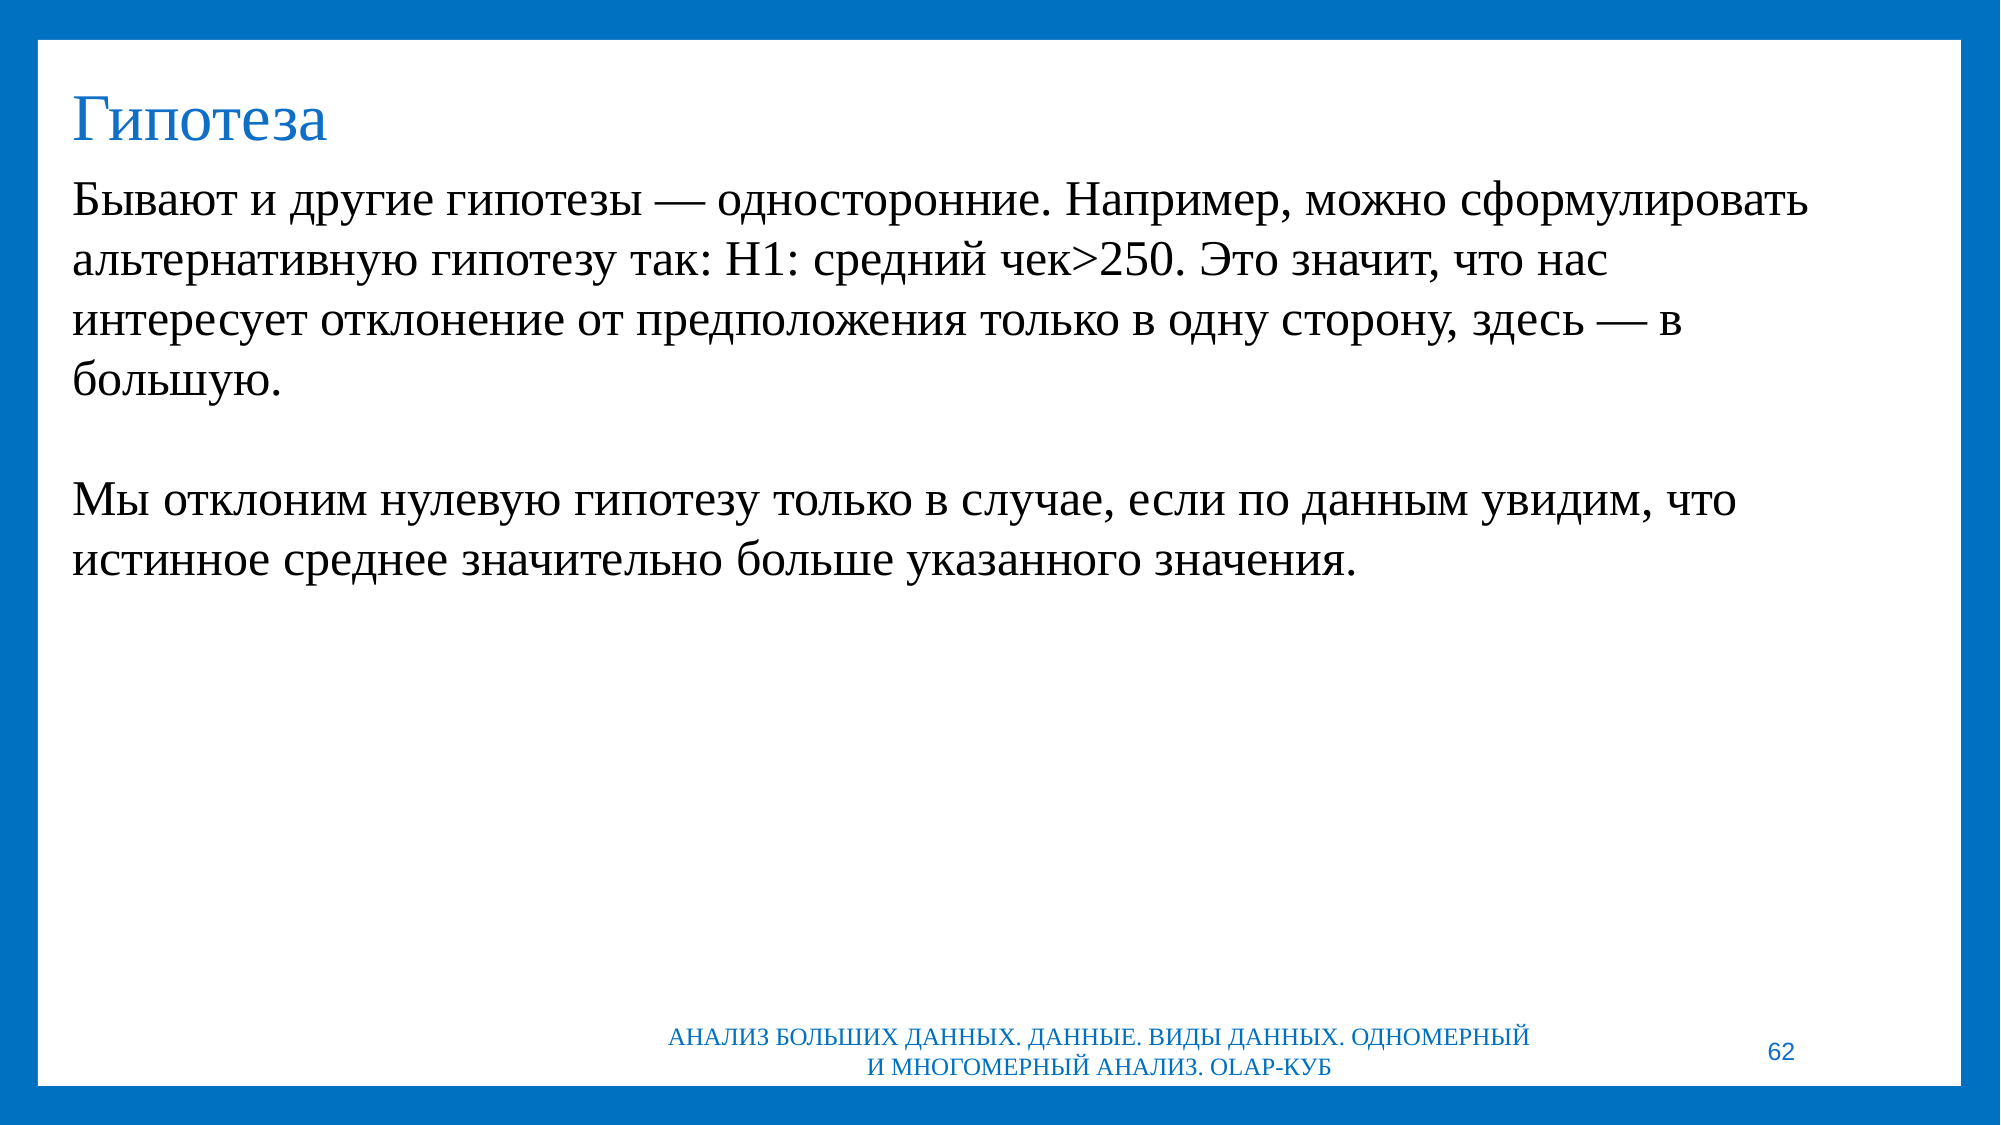

# Гипотеза
Бывают и другие гипотезы — односторонние. Например, можно сформулировать
альтернативную гипотезу так: H1: средний чек>250. Это значит, что нас
интересует отклонение от предположения только в одну сторону, здесь — в
большую.

Мы отклоним нулевую гипотезу только в случае, если по данным увидим, что
истинное среднее значительно больше указанного значения.
АНАЛИЗ БОЛЬШИХ ДАННЫХ. ДАННЫЕ. ВИДЫ ДАННЫХ. ОДНОМЕРНЫЙ И МНОГОМЕРНЫЙ АНАЛИЗ. OLAP-КУБ
62